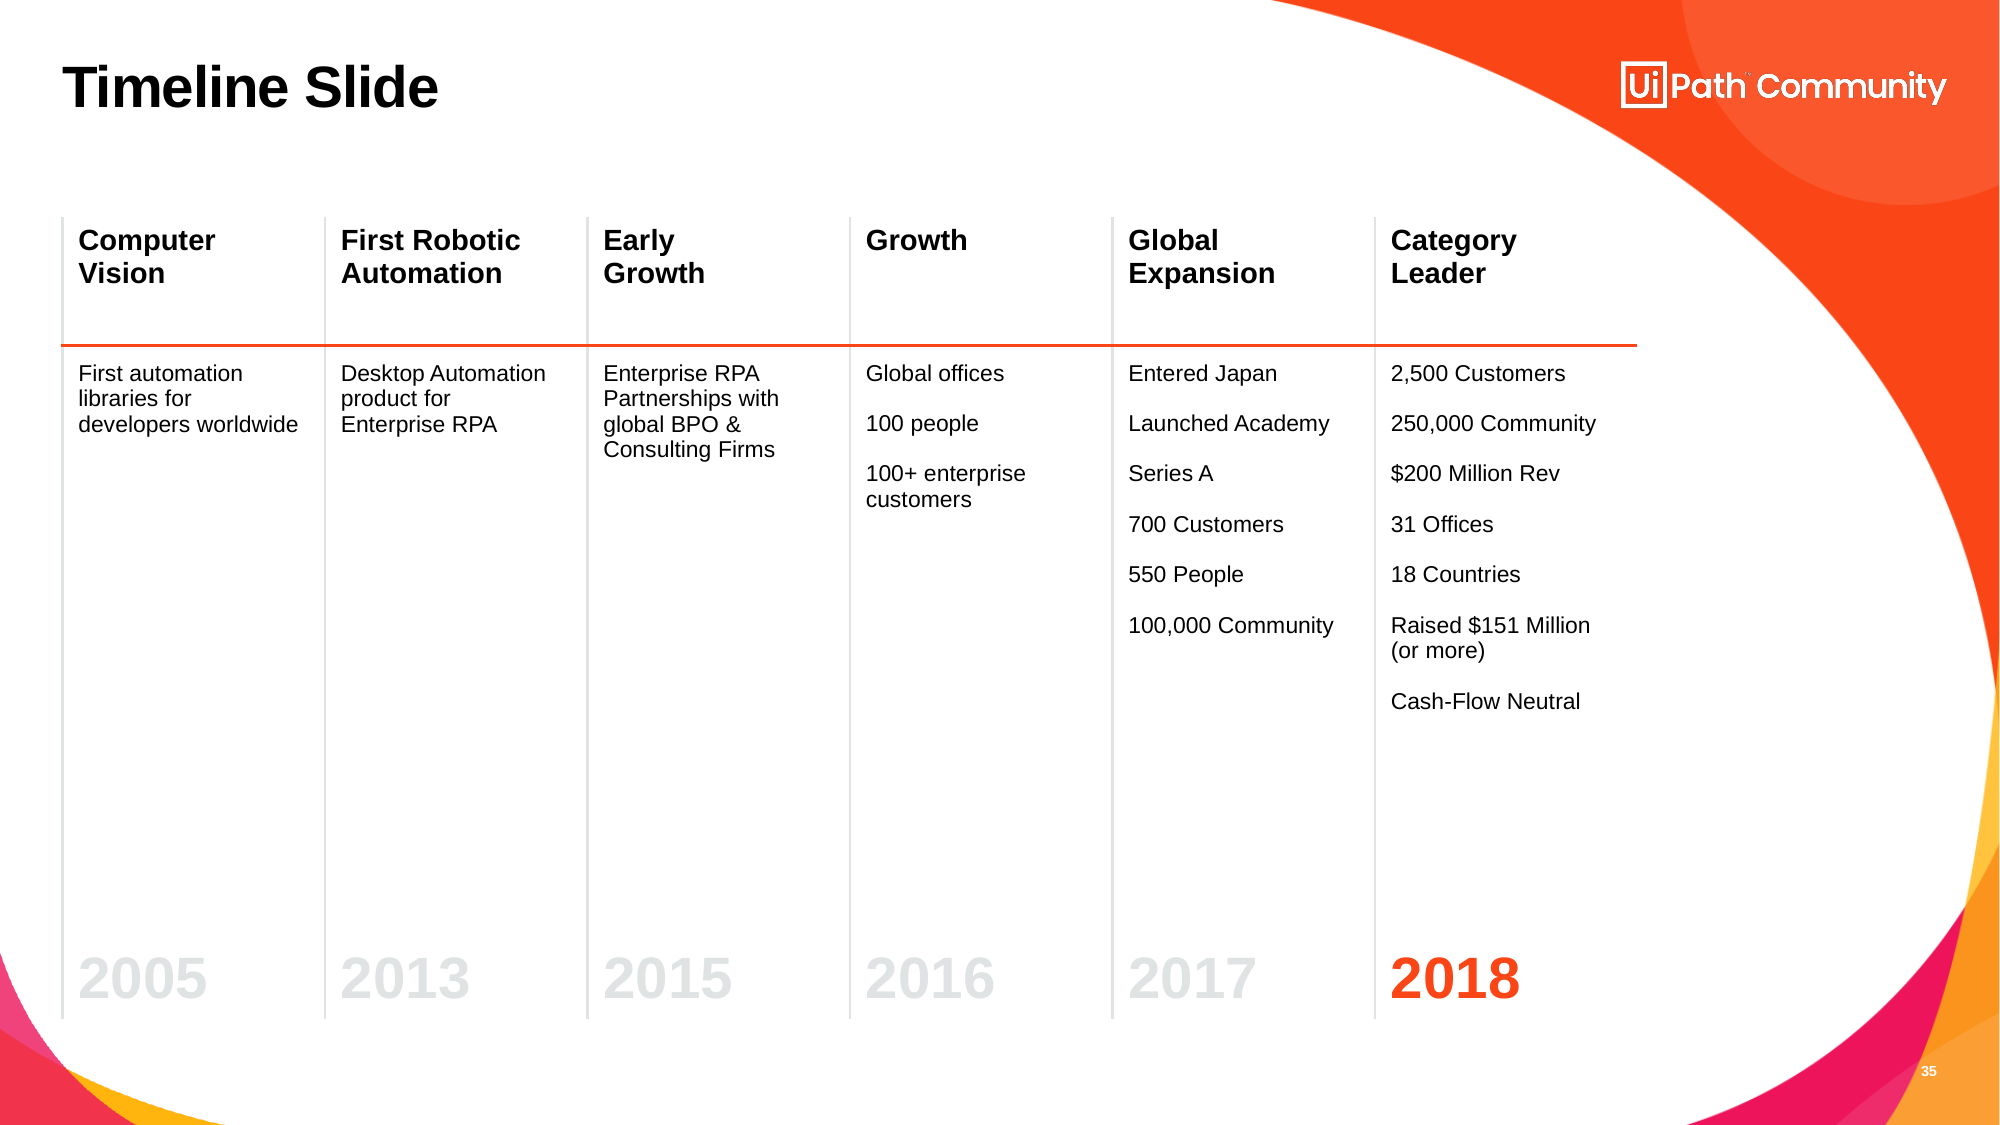

# Timeline Slide
| Computer Vision | First Robotic Automation | Early Growth | Growth | Global Expansion | Category Leader |
| --- | --- | --- | --- | --- | --- |
| First automation libraries for developers worldwide | Desktop Automation product for Enterprise RPA | Enterprise RPA Partnerships with global BPO & Consulting Firms | Global offices 100 people 100+ enterprise customers | Entered Japan Launched Academy Series A 700 Customers 550 People 100,000 Community | 2,500 Customers 250,000 Community $200 Million Rev 31 Offices 18 Countries Raised $151 Million (or more) Cash-Flow Neutral |
| 2005 | 2013 | 2015 | 2016 | 2017 | 2018 |